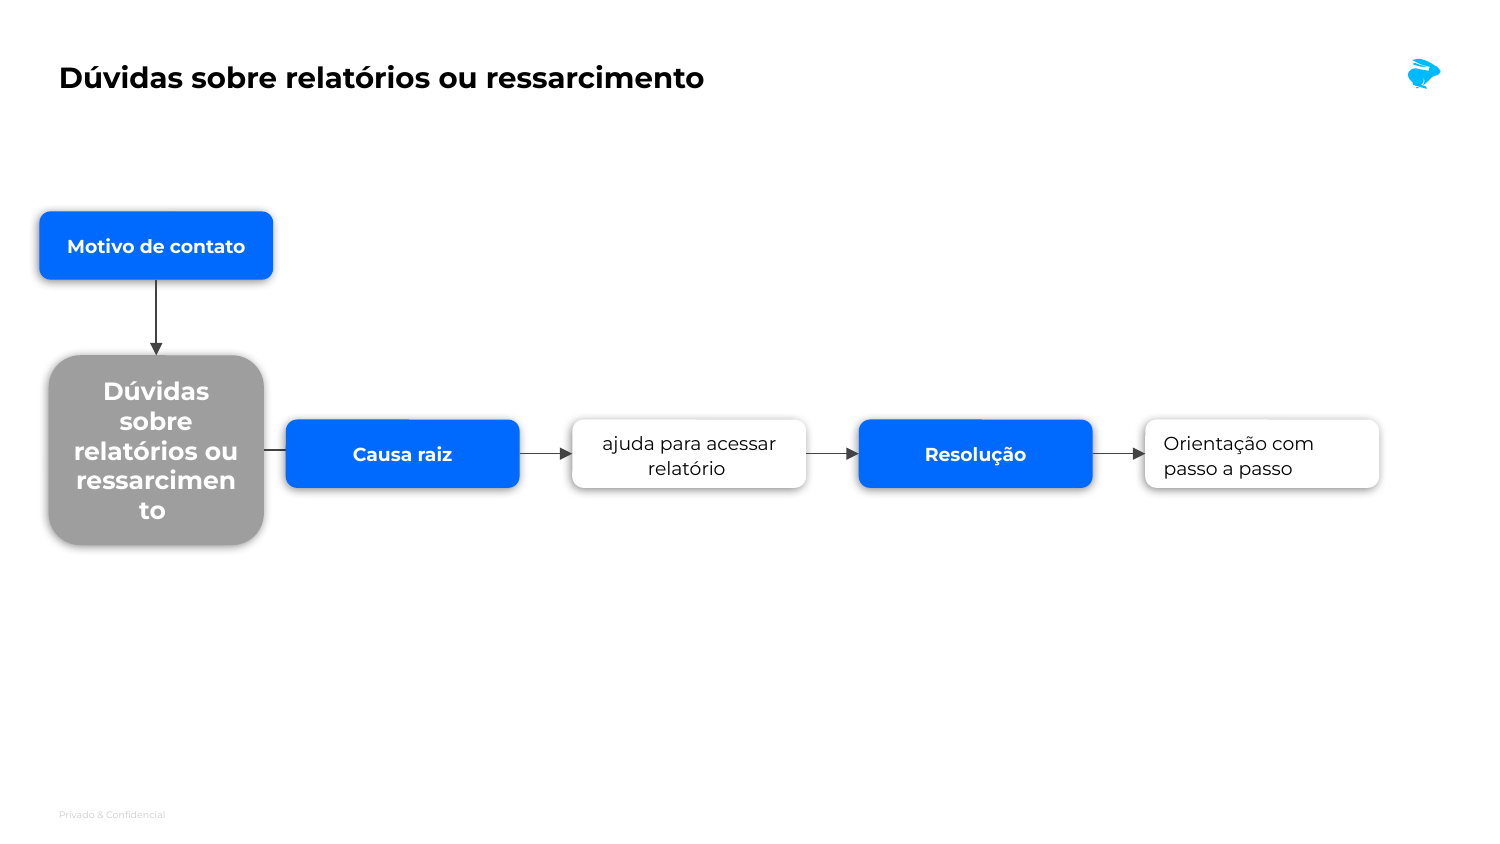

# Dúvidas sobre relatórios ou ressarcimento

Motivo de contato
Dúvidas sobre relatórios ou ressarcimento
Causa raiz
ajuda para acessar relatório
Resolução
Orientação com passo a passo